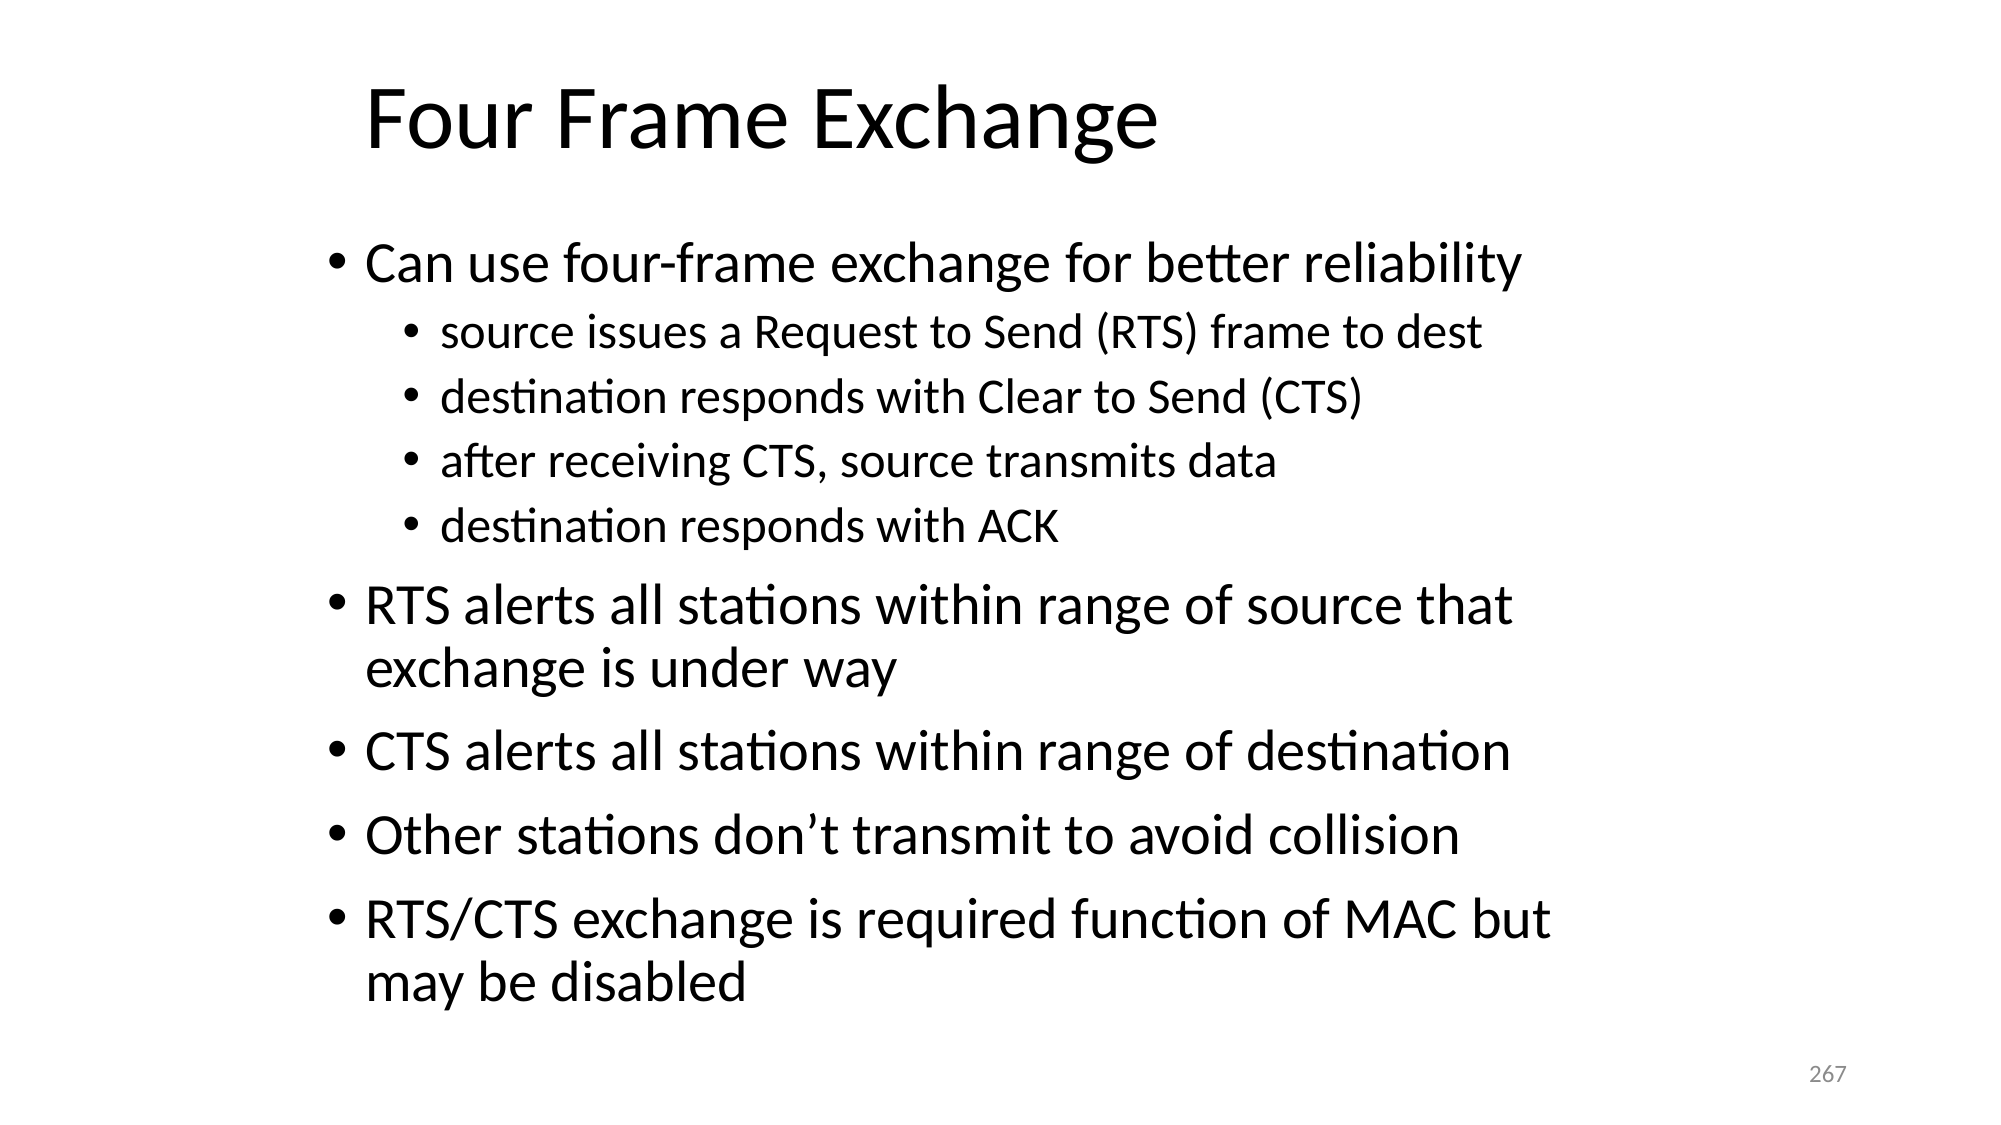

# Four Frame Exchange
Can use four-frame exchange for better reliability
source issues a Request to Send (RTS) frame to dest
destination responds with Clear to Send (CTS)
after receiving CTS, source transmits data
destination responds with ACK
RTS alerts all stations within range of source that exchange is under way
CTS alerts all stations within range of destination
Other stations don’t transmit to avoid collision
RTS/CTS exchange is required function of MAC but may be disabled
267